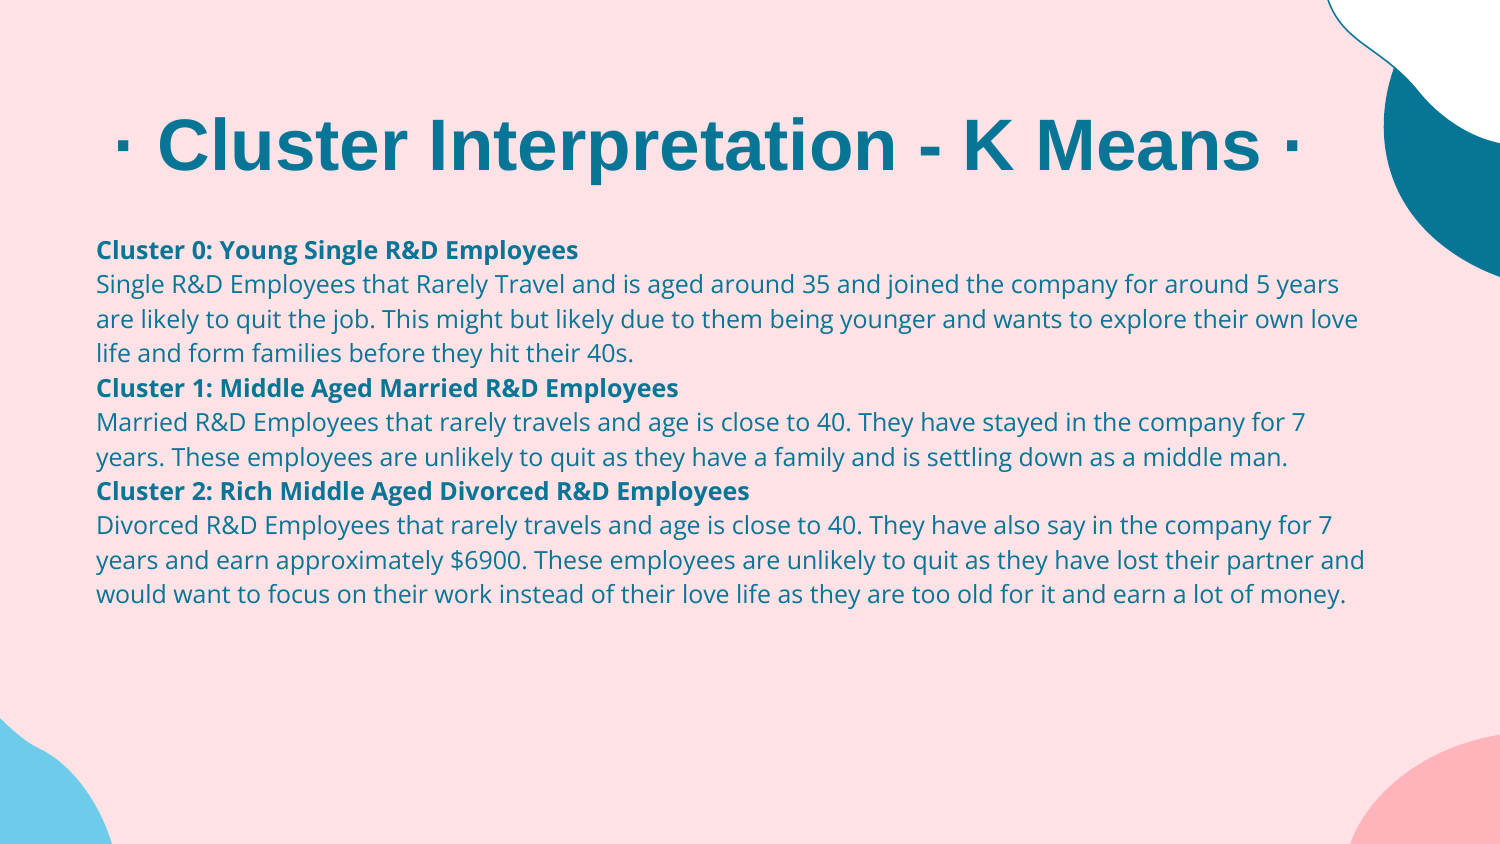

# · Cluster Interpretation - K Means ·
Cluster 0: Young Single R&D Employees
Single R&D Employees that Rarely Travel and is aged around 35 and joined the company for around 5 years are likely to quit the job. This might but likely due to them being younger and wants to explore their own love life and form families before they hit their 40s.
Cluster 1: Middle Aged Married R&D Employees
Married R&D Employees that rarely travels and age is close to 40. They have stayed in the company for 7 years. These employees are unlikely to quit as they have a family and is settling down as a middle man.
Cluster 2: Rich Middle Aged Divorced R&D Employees
Divorced R&D Employees that rarely travels and age is close to 40. They have also say in the company for 7 years and earn approximately $6900. These employees are unlikely to quit as they have lost their partner and would want to focus on their work instead of their love life as they are too old for it and earn a lot of money.